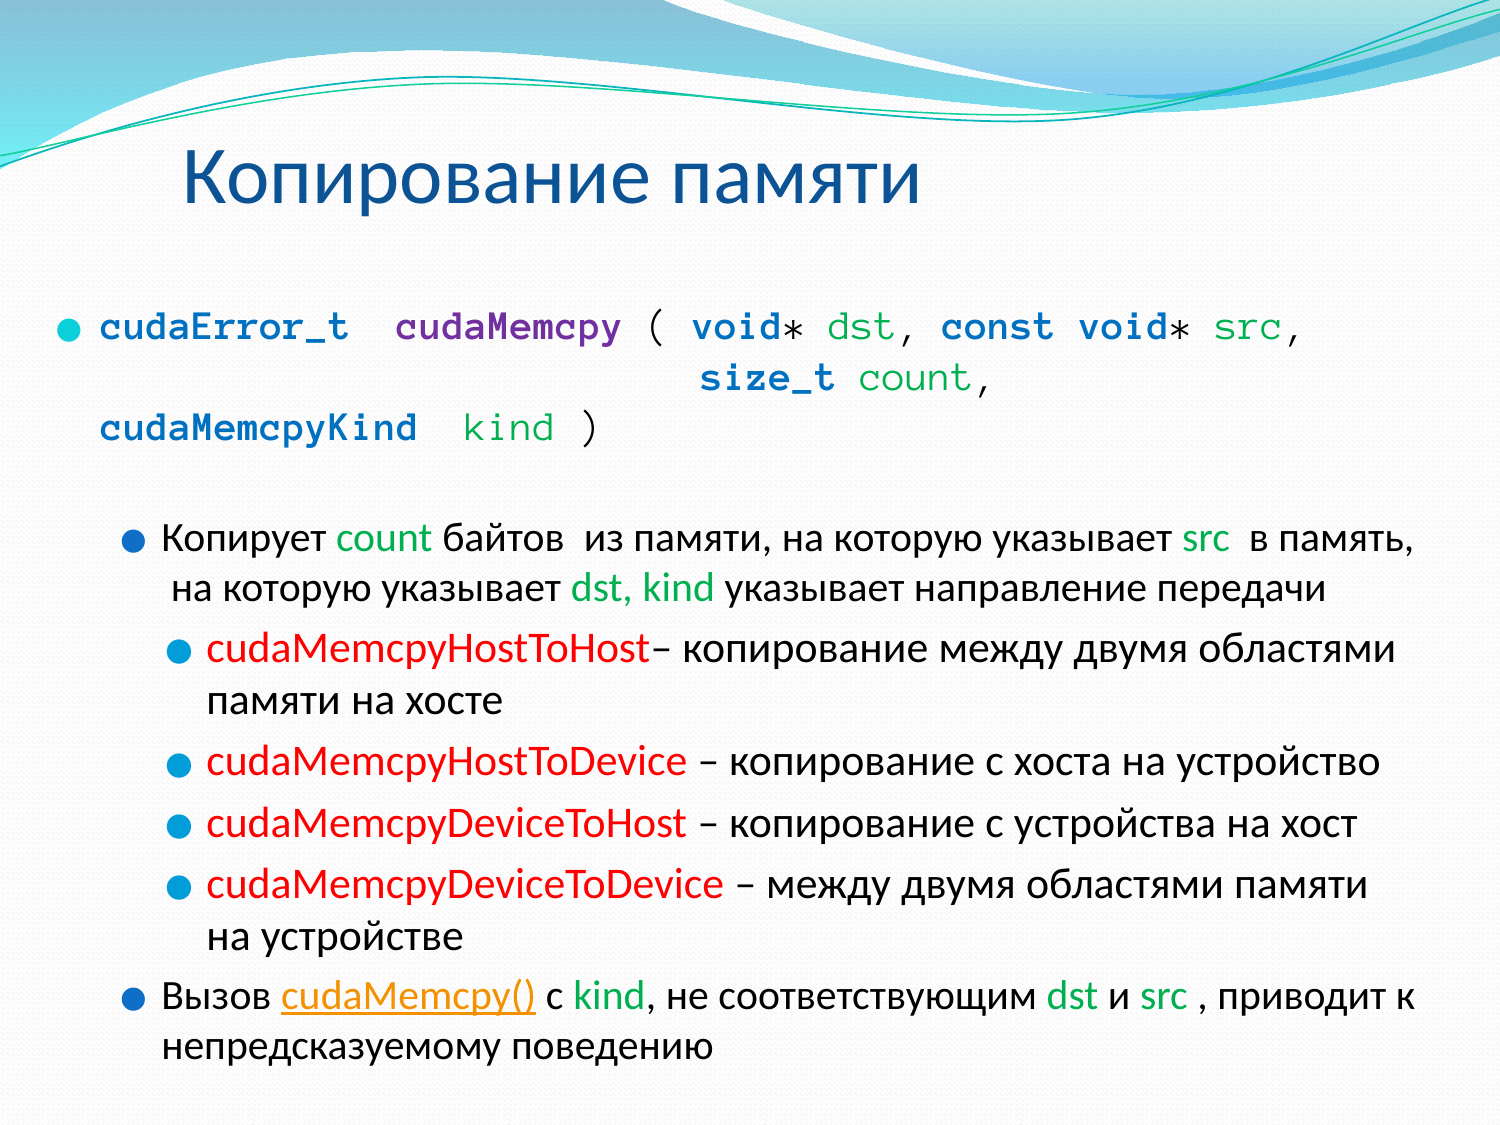

# Копирование памяти
cudaError_t  cudaMemcpy ( void* dst, const void* src,  				size_t count, cudaMemcpyKind  kind )

Копирует count байтов  из памяти, на которую указывает src  в память,  на которую указывает dst, kind указывает направление передачи
cudaMemcpyHostToHost– копирование между двумя областями памяти на хосте
cudaMemcpyHostToDevice – копирование с хоста на устройство
cudaMemcpyDeviceToHost – копирование с устройства на хост
cudaMemcpyDeviceToDevice – между двумя областями памяти на устройстве
Вызов cudaMemcpy() с kind, не соответствующим dst и src , приводит к непредсказуемому поведению